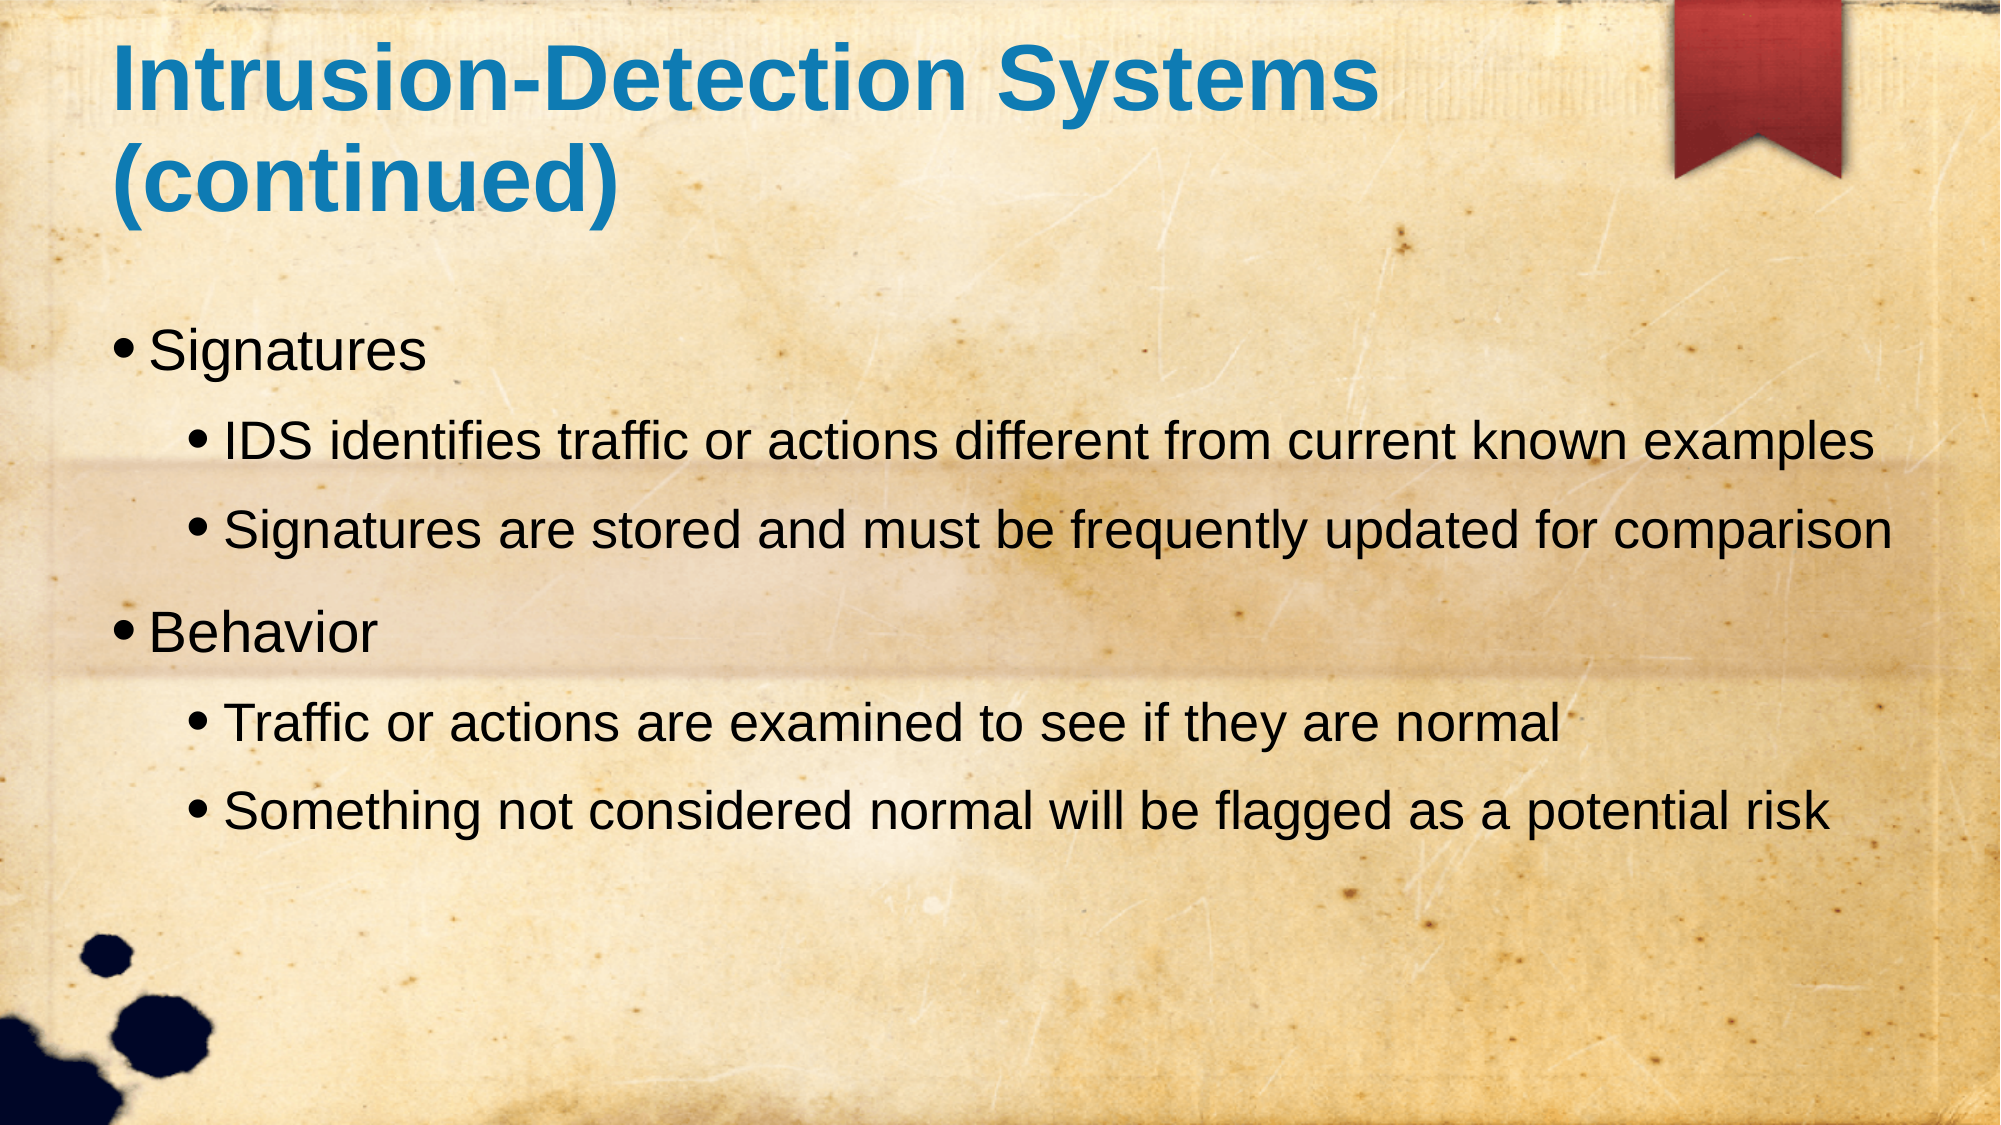

Intrusion-Detection Systems (continued)
Signatures
IDS identifies traffic or actions different from current known examples
Signatures are stored and must be frequently updated for comparison
Behavior
Traffic or actions are examined to see if they are normal
Something not considered normal will be flagged as a potential risk